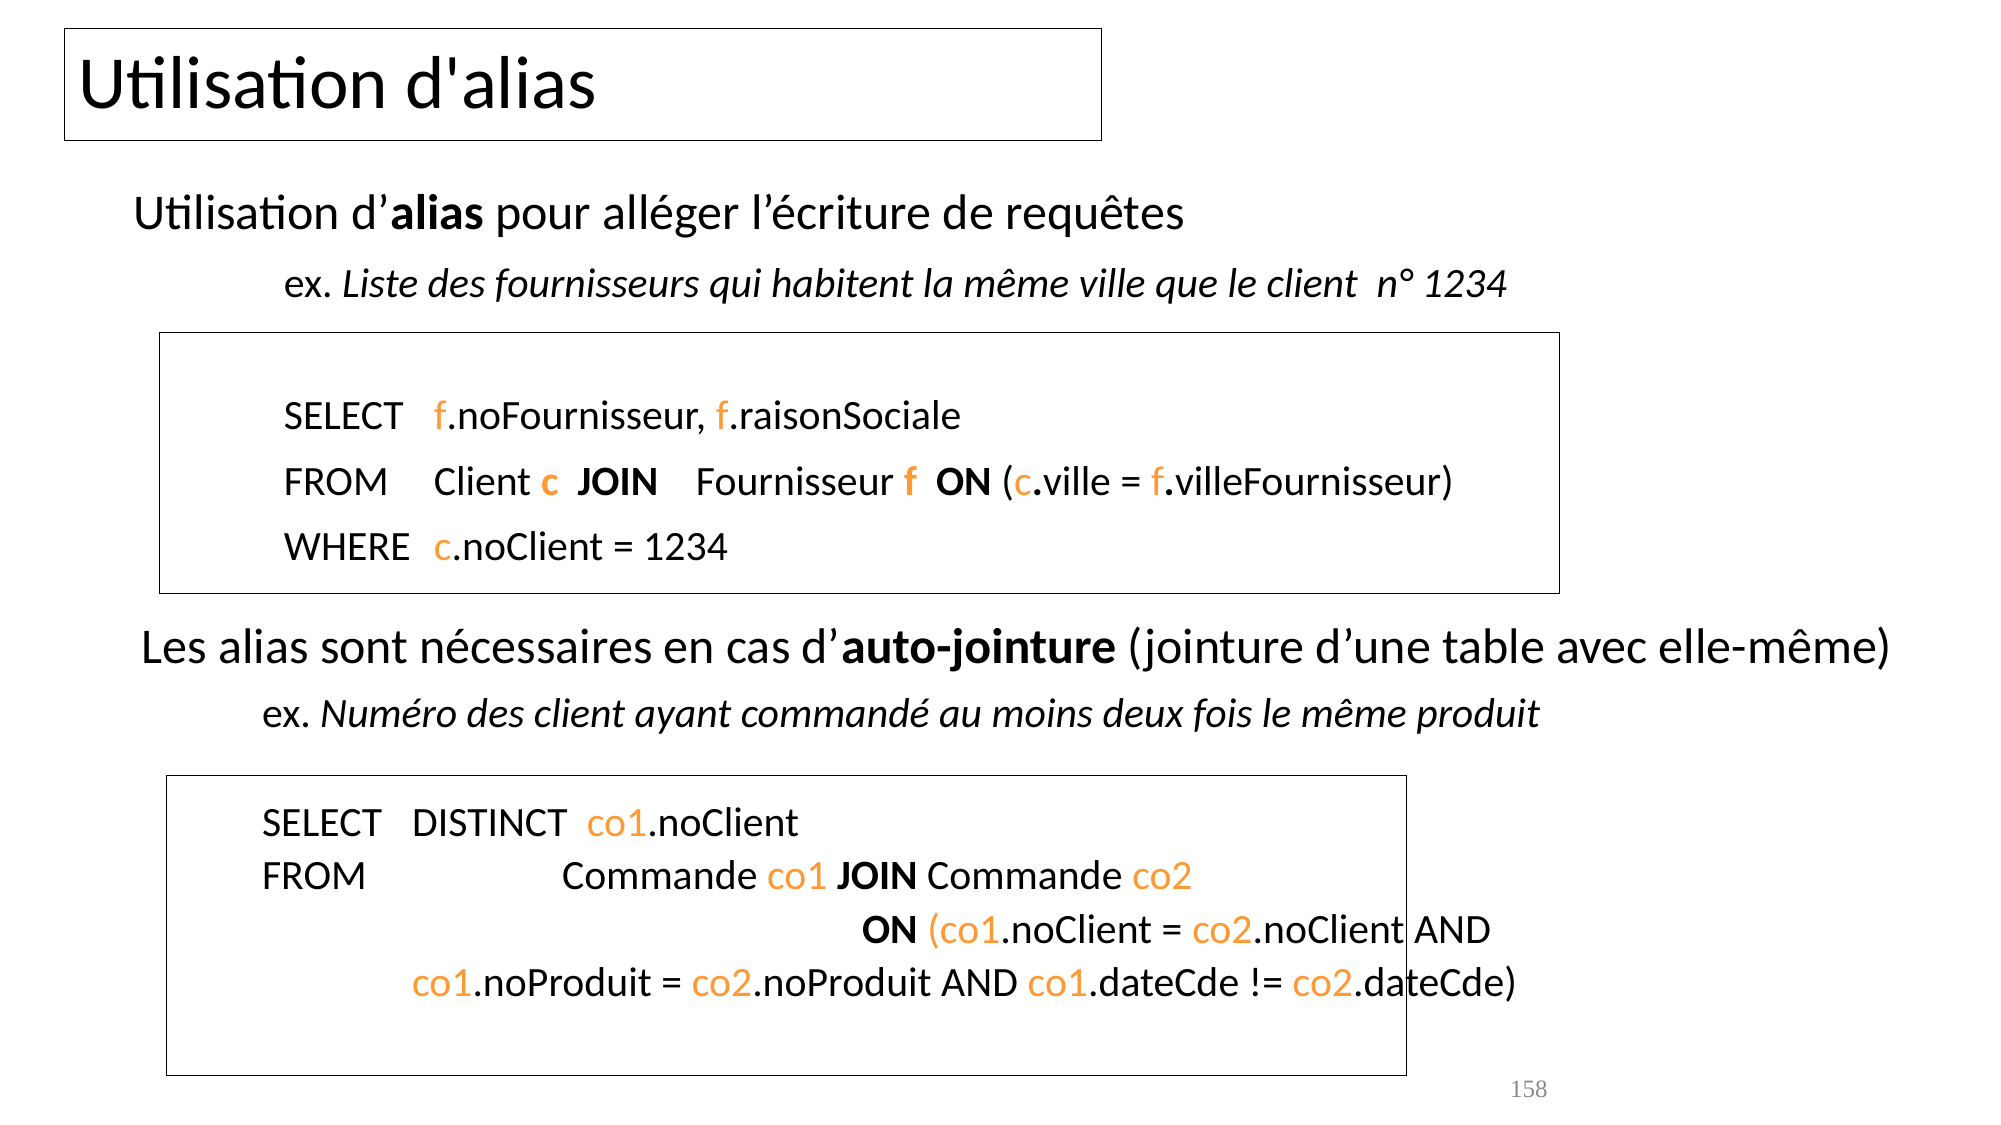

# Utilisation d'alias
Utilisation d’alias pour alléger l’écriture de requêtes
	ex. Liste des fournisseurs qui habitent la même ville que le client  n° 1234

	SELECT 	f.noFournisseur, f.raisonSociale
	FROM	Client c  JOIN    Fournisseur f  ON (c.ville = f.villeFournisseur)
	WHERE 	c.noClient = 1234

Les alias sont nécessaires en cas d’auto-jointure (jointure d’une table avec elle-même)
	ex. Numéro des client ayant commandé au moins deux fois le même produit

	SELECT 	DISTINCT  co1.noClient
	FROM		Commande co1 JOIN Commande co2
					ON (co1.noClient = co2.noClient AND
		co1.noProduit = co2.noProduit AND co1.dateCde != co2.dateCde)

158